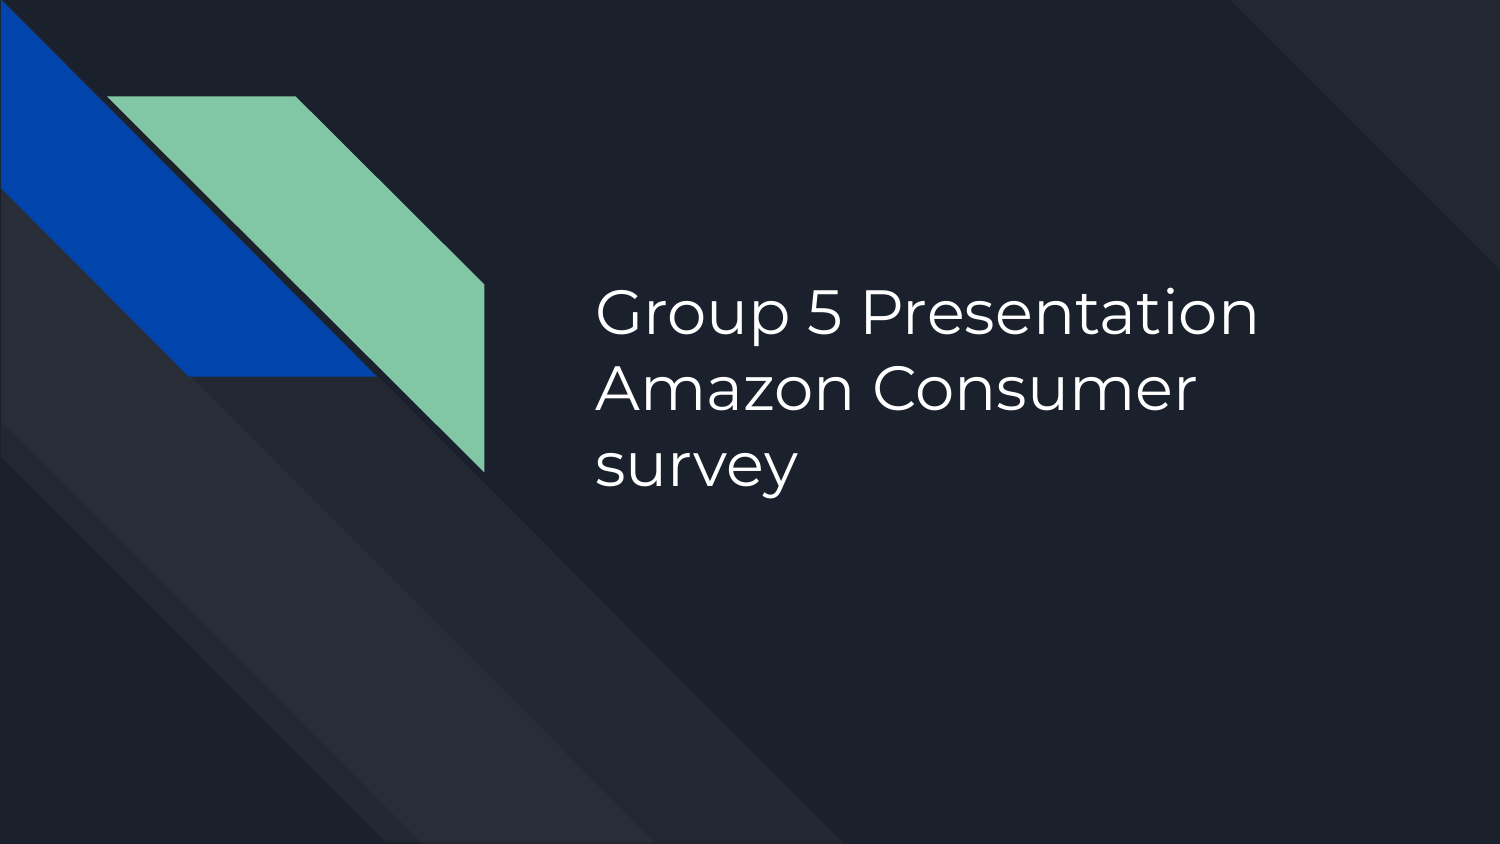

# Group 5 Presentation
Amazon Consumer survey